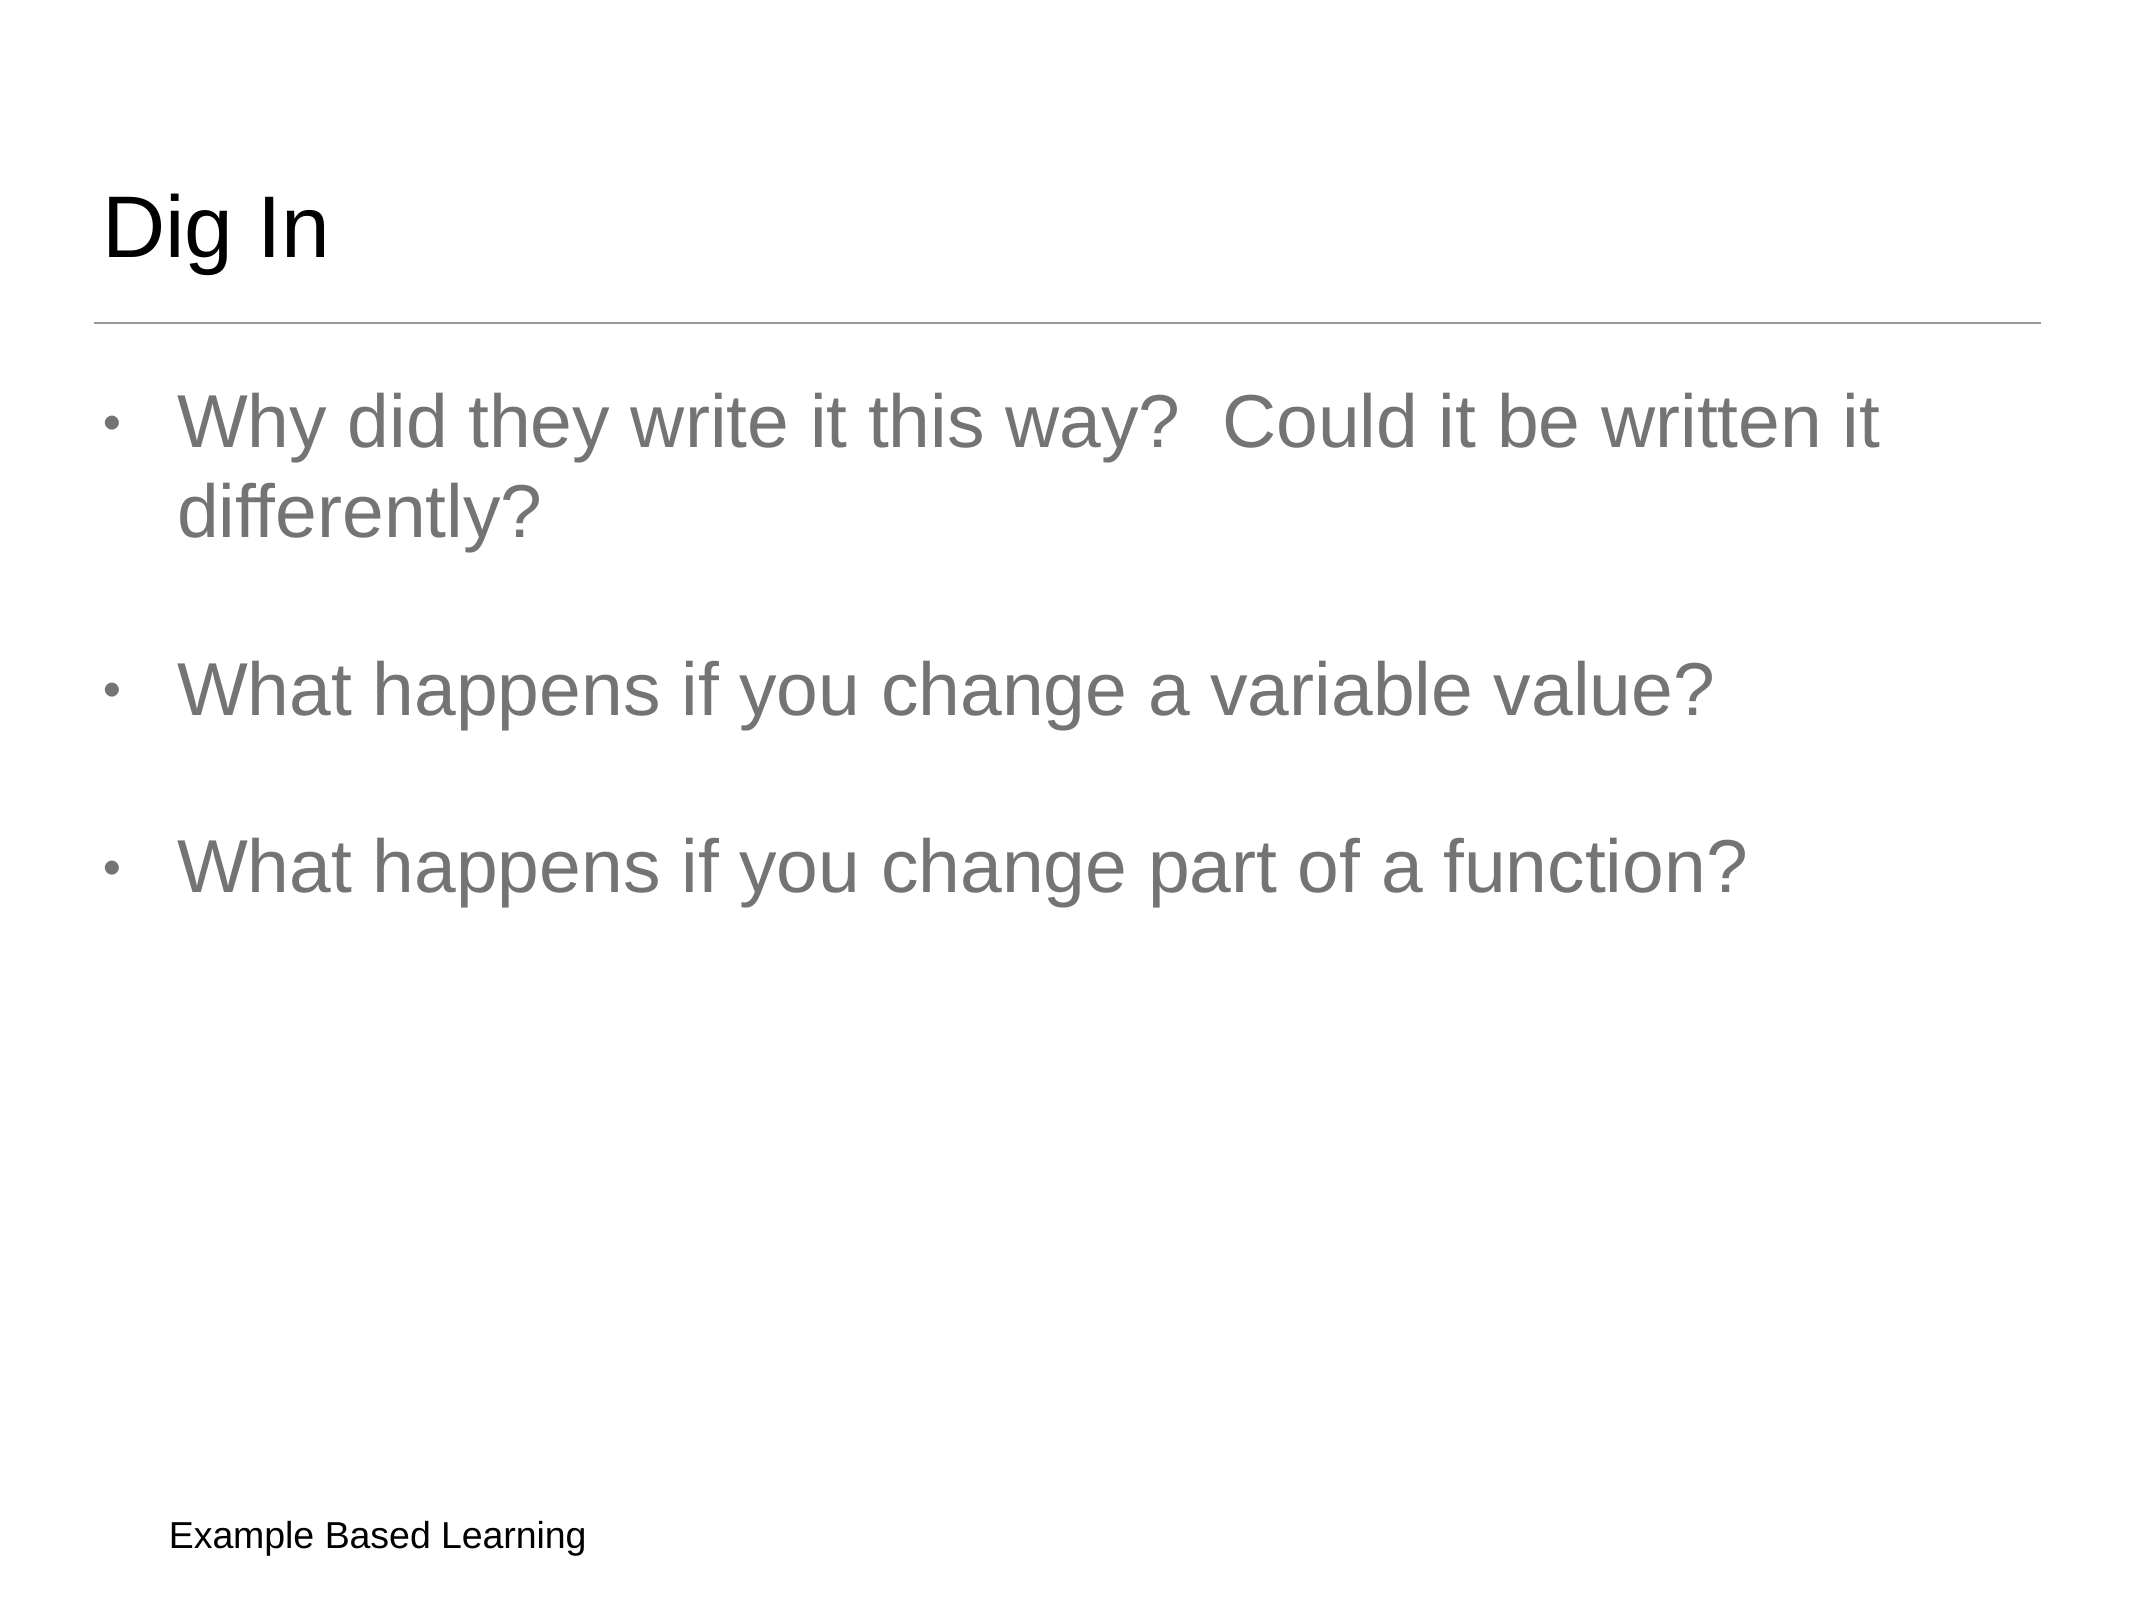

# Dig In

Why did they write it this way?  Could it be written it differently?
What happens if you change a variable value?
What happens if you change part of a function?
Example Based Learning
26